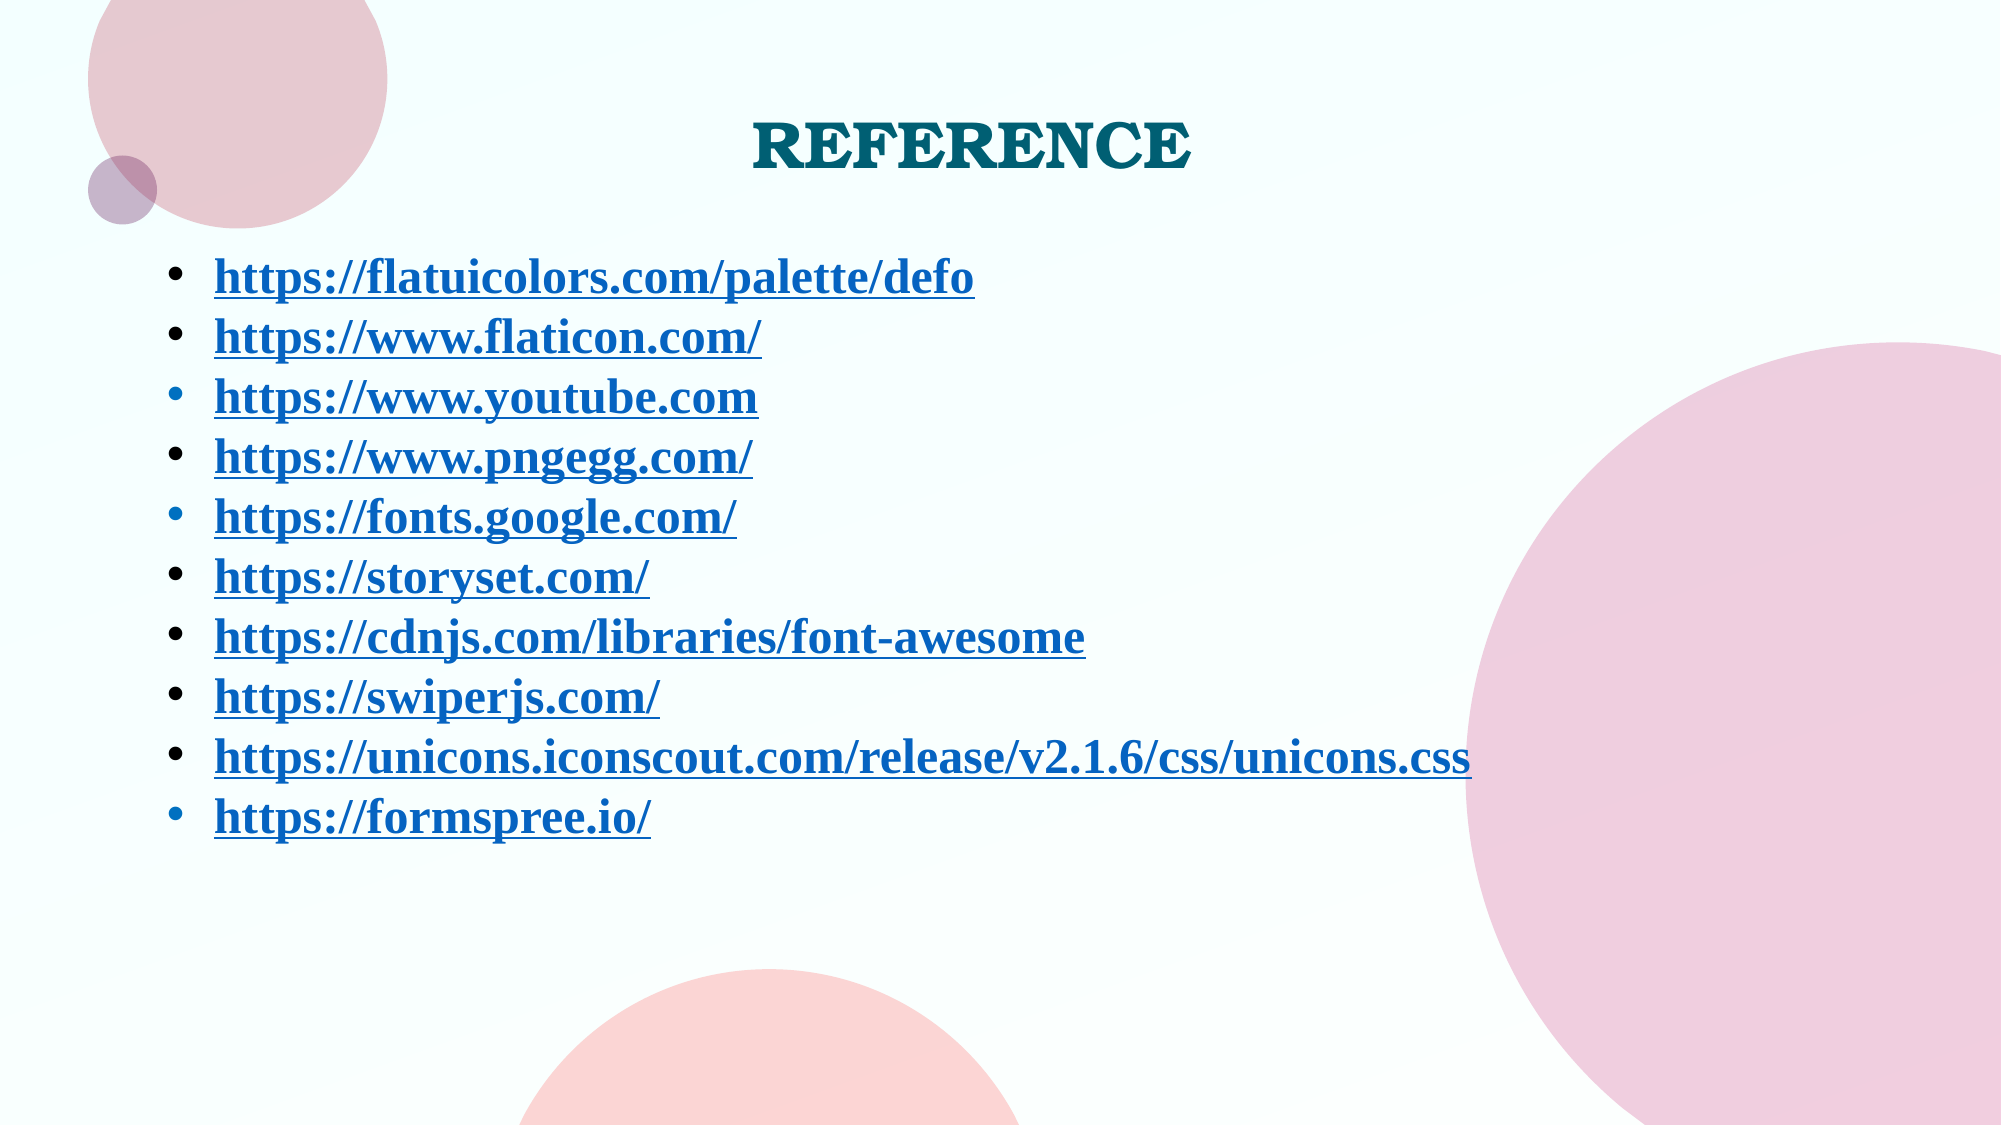

# REFERENCE
https://flatuicolors.com/palette/defo
https://www.flaticon.com/
https://www.youtube.com
https://www.pngegg.com/
https://fonts.google.com/
https://storyset.com/
https://cdnjs.com/libraries/font-awesome
https://swiperjs.com/
https://unicons.iconscout.com/release/v2.1.6/css/unicons.css
https://formspree.io/